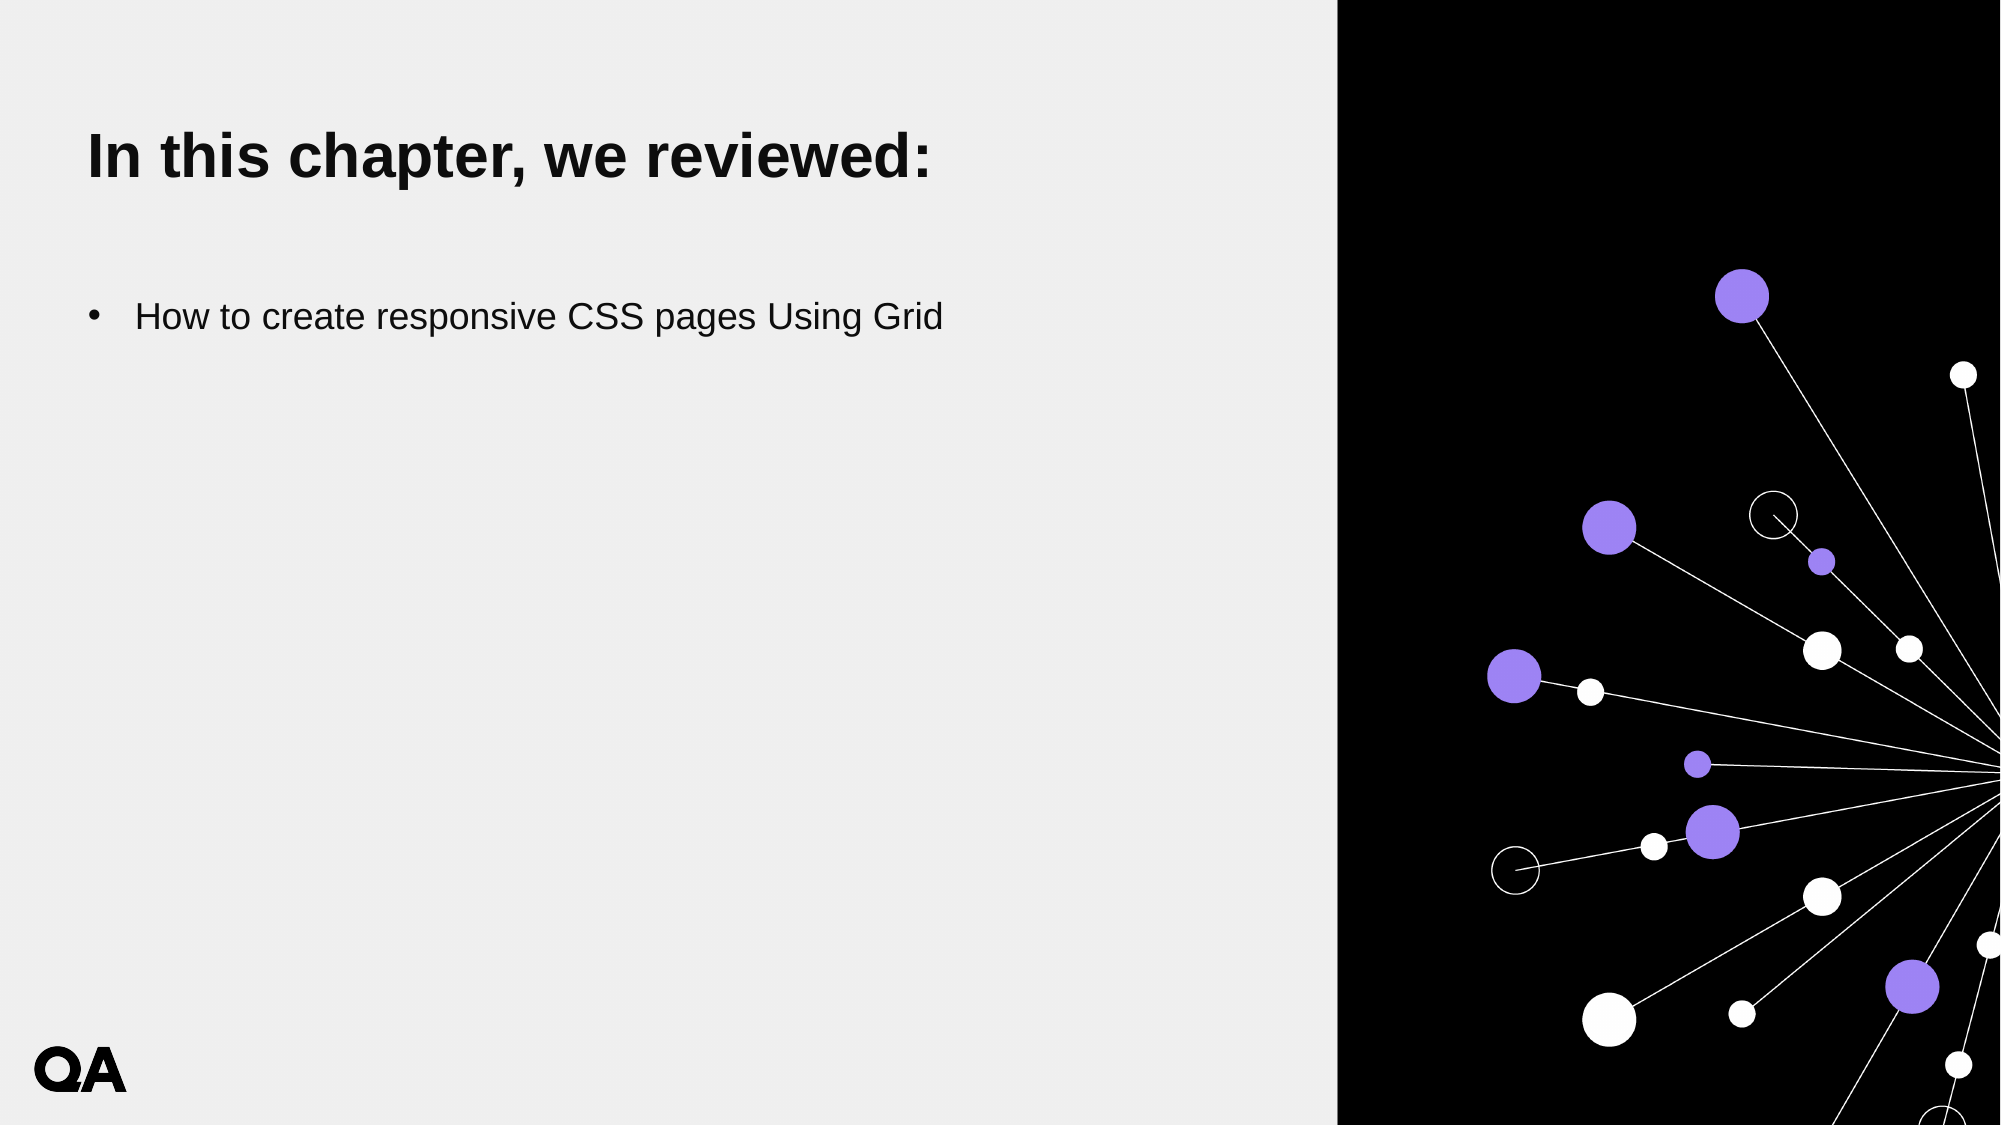

# In this chapter, we reviewed:
How to create responsive CSS pages Using Grid